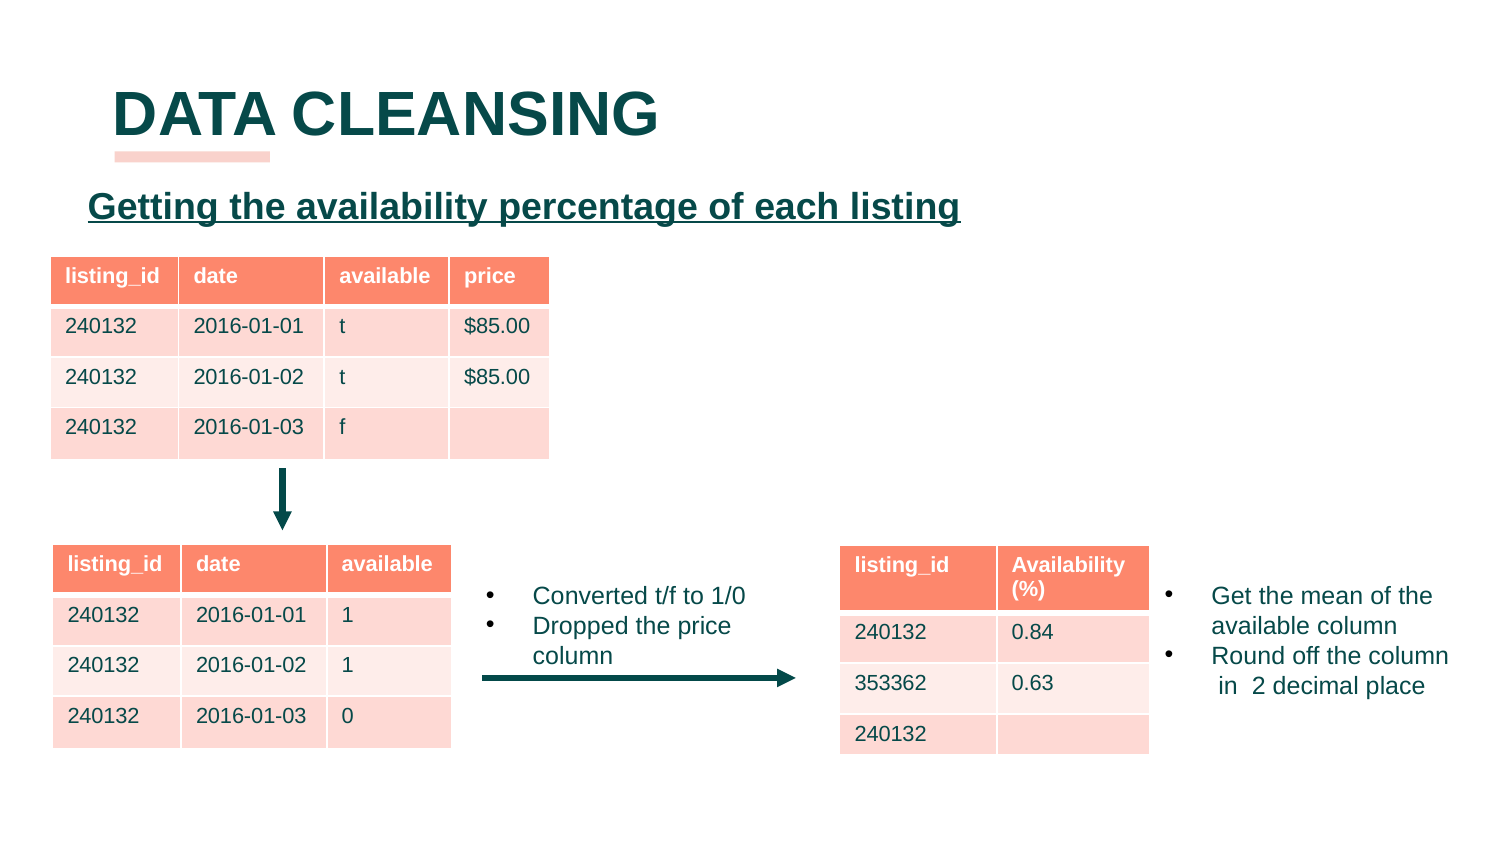

# DATA CLEANSING

Getting the availability percentage of each listing
| listing\_id | date | available | price |
| --- | --- | --- | --- |
| 240132 | 2016-01-01 | t | $85.00 |
| 240132 | 2016-01-02 | t | $85.00 |
| 240132 | 2016-01-03 | f |  |
| listing\_id | date | available |
| --- | --- | --- |
| 240132 | 2016-01-01 | 1 |
| 240132 | 2016-01-02 | 1 |
| 240132 | 2016-01-03 | 0 |
| listing\_id | Availability (%) |
| --- | --- |
| 240132 | 0.84 |
| 353362 | 0.63 |
| 240132 |  |
Converted t/f to 1/0
Dropped the price column

Get the mean of the available column
Round off the column
 in  2 decimal place